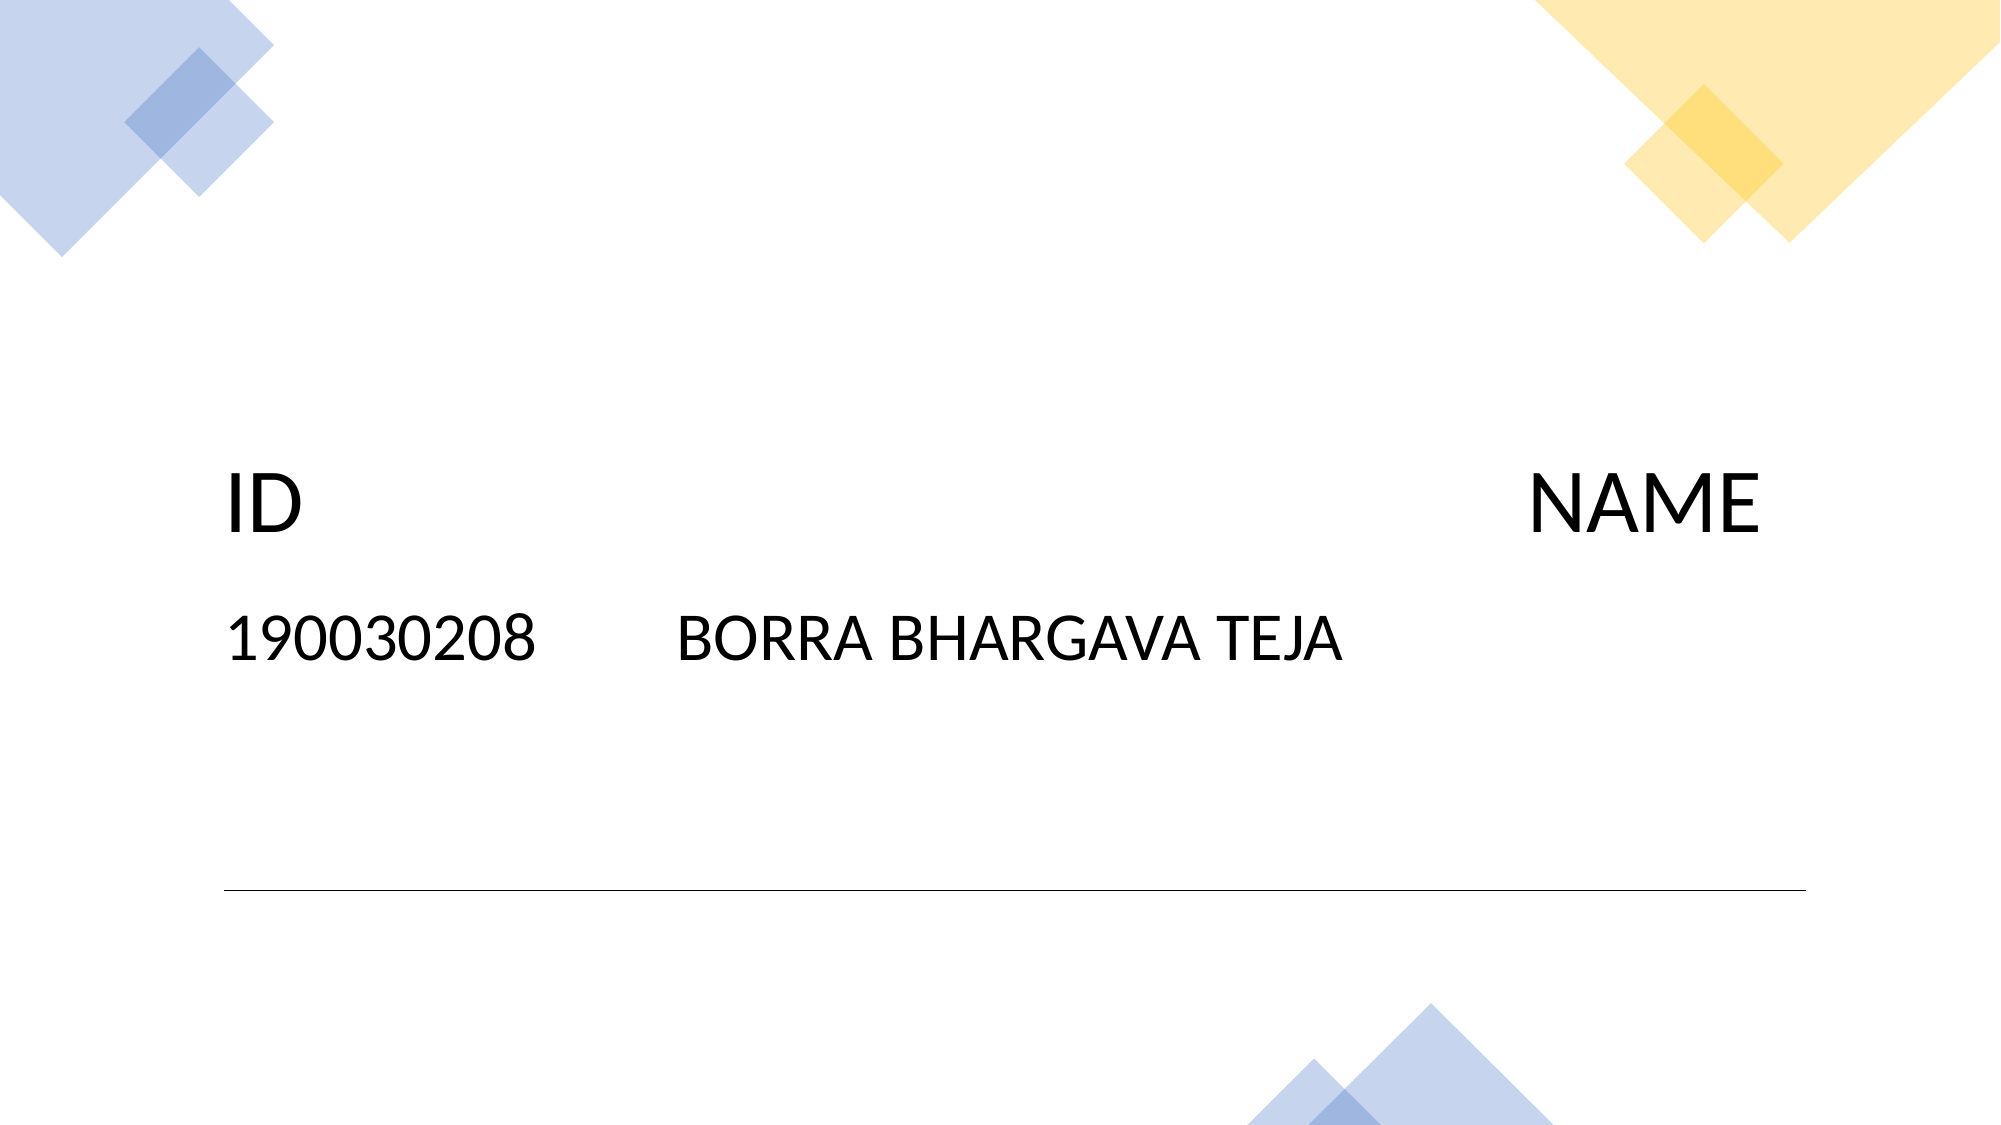

| ID | NAME |
| --- | --- |
| 190030208 | BORRA BHARGAVA TEJA |